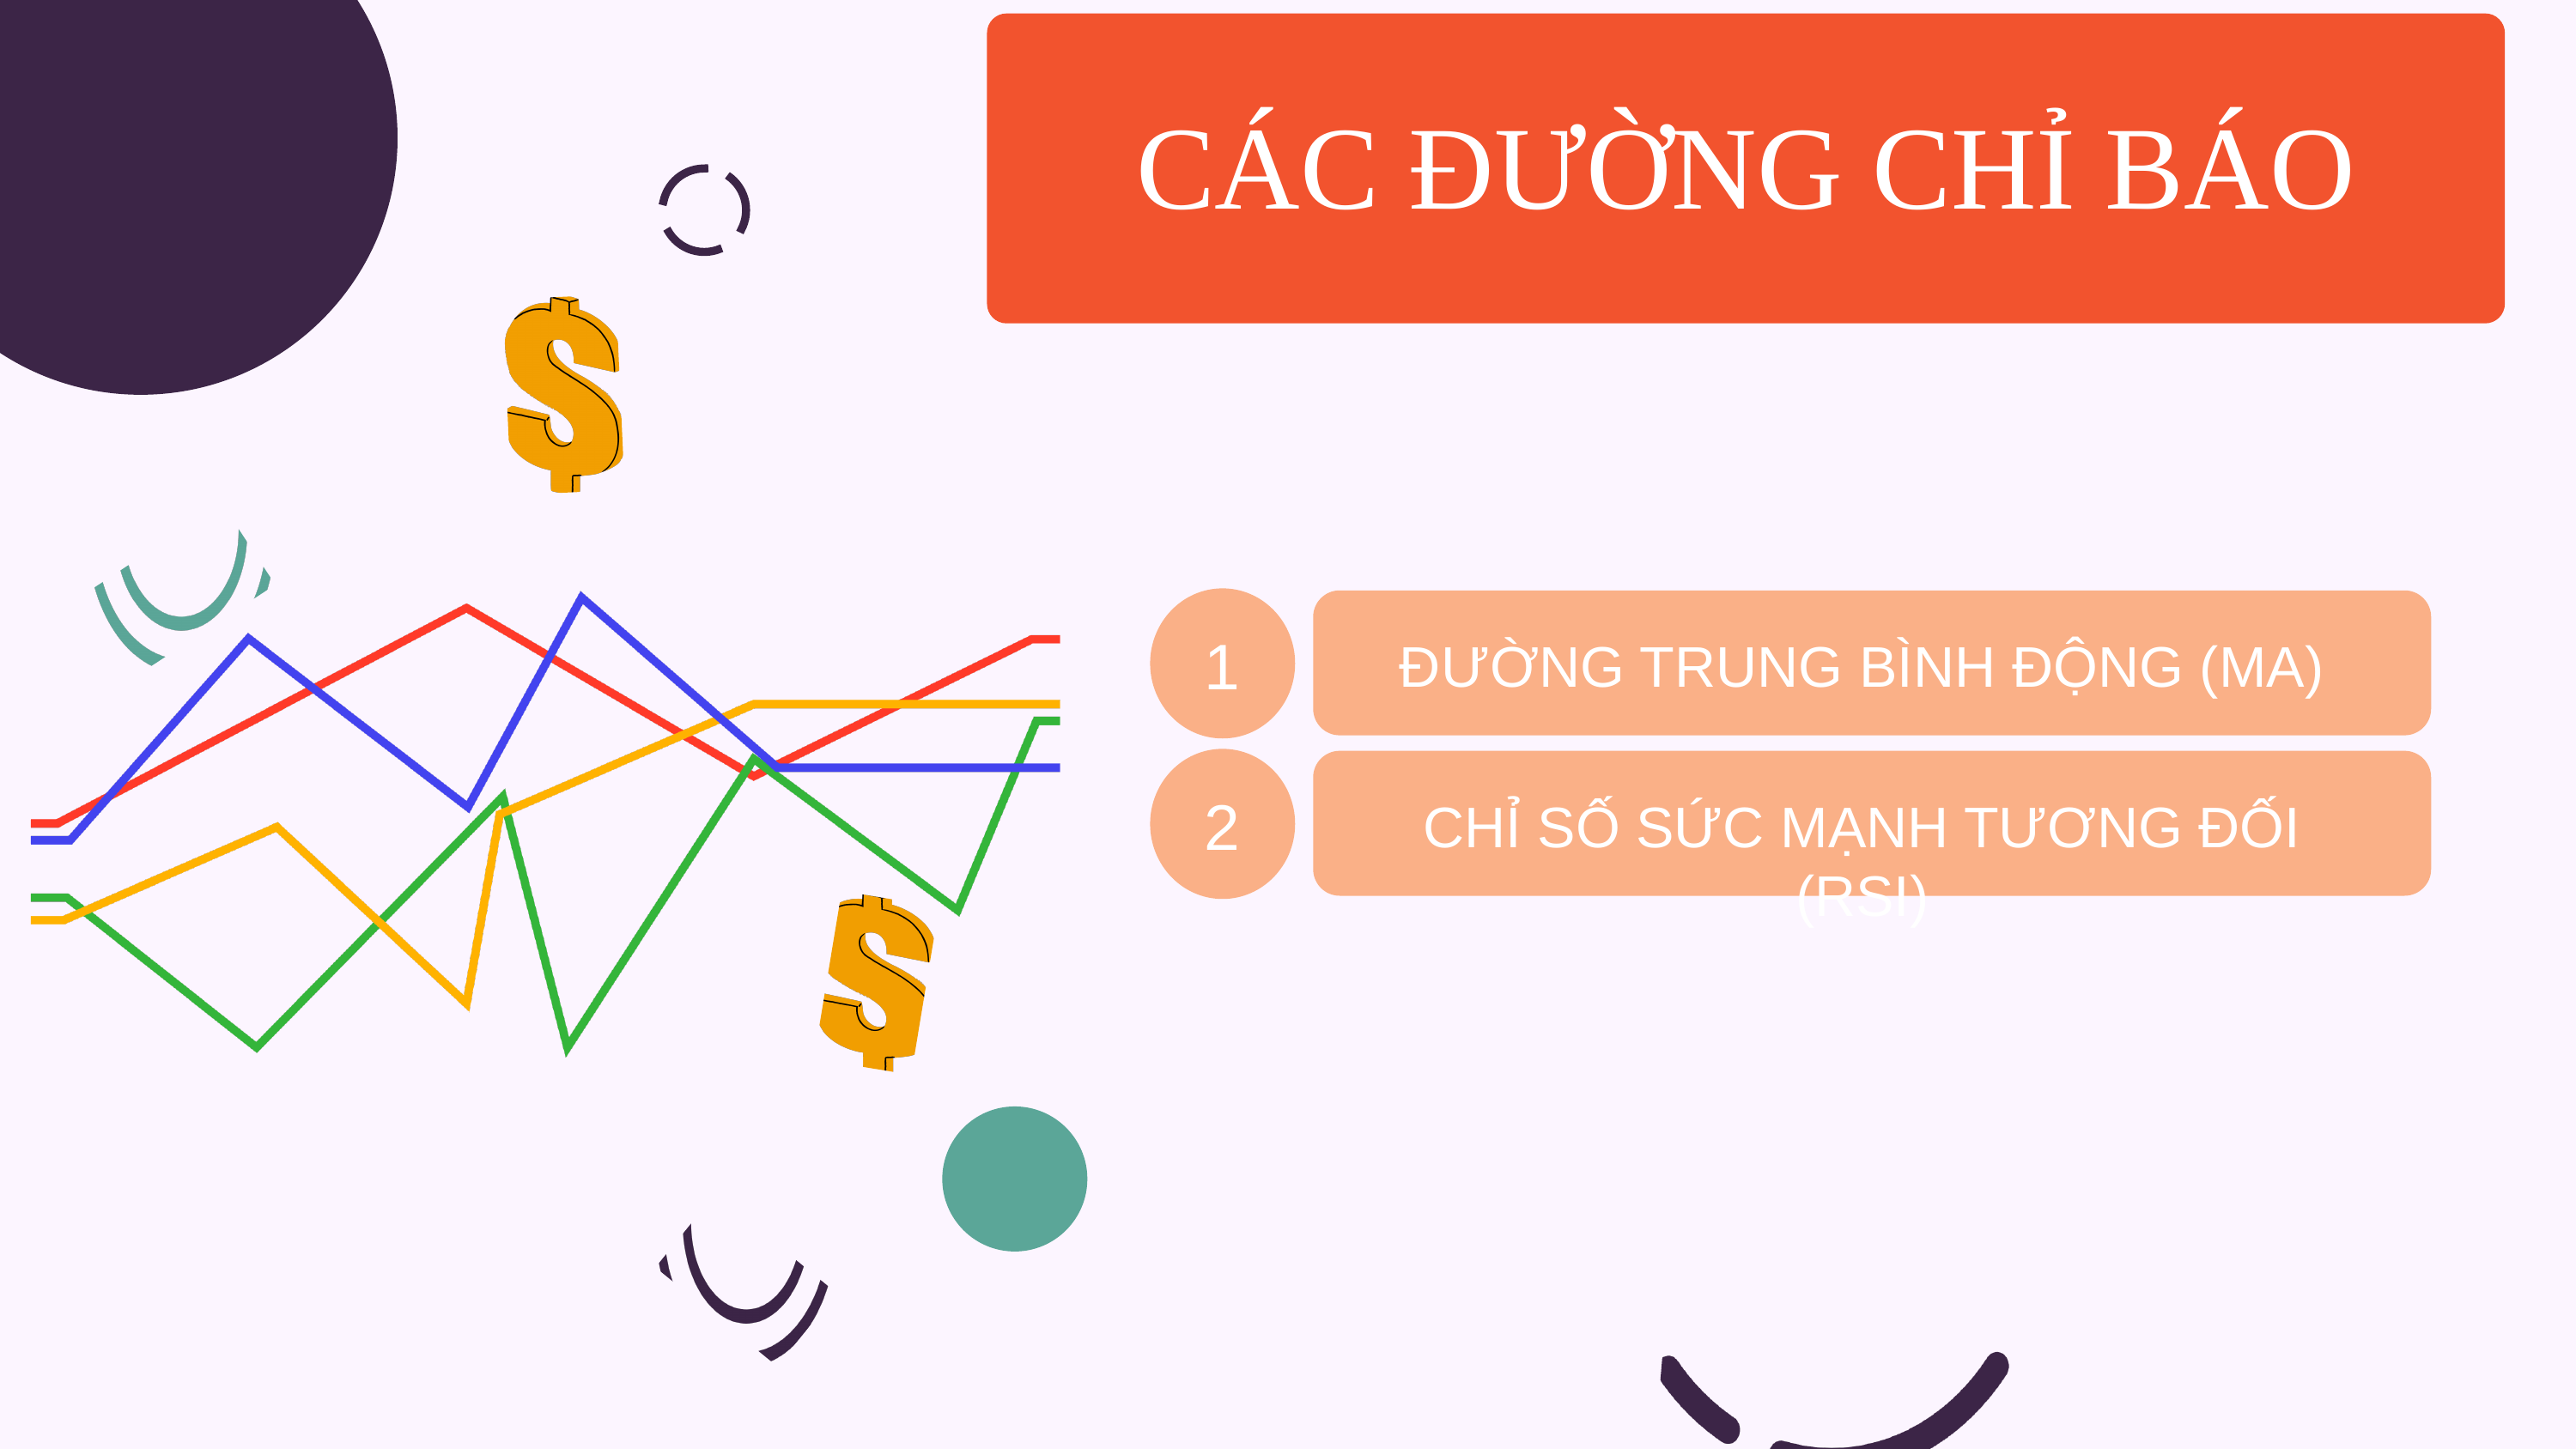

CÁC ĐƯỜNG CHỈ BÁO

1

ĐƯỜNG TRUNG BÌNH ĐỘNG (MA)

2

CHỈ SỐ SỨC MẠNH TƯƠNG ĐỐI (RSI)